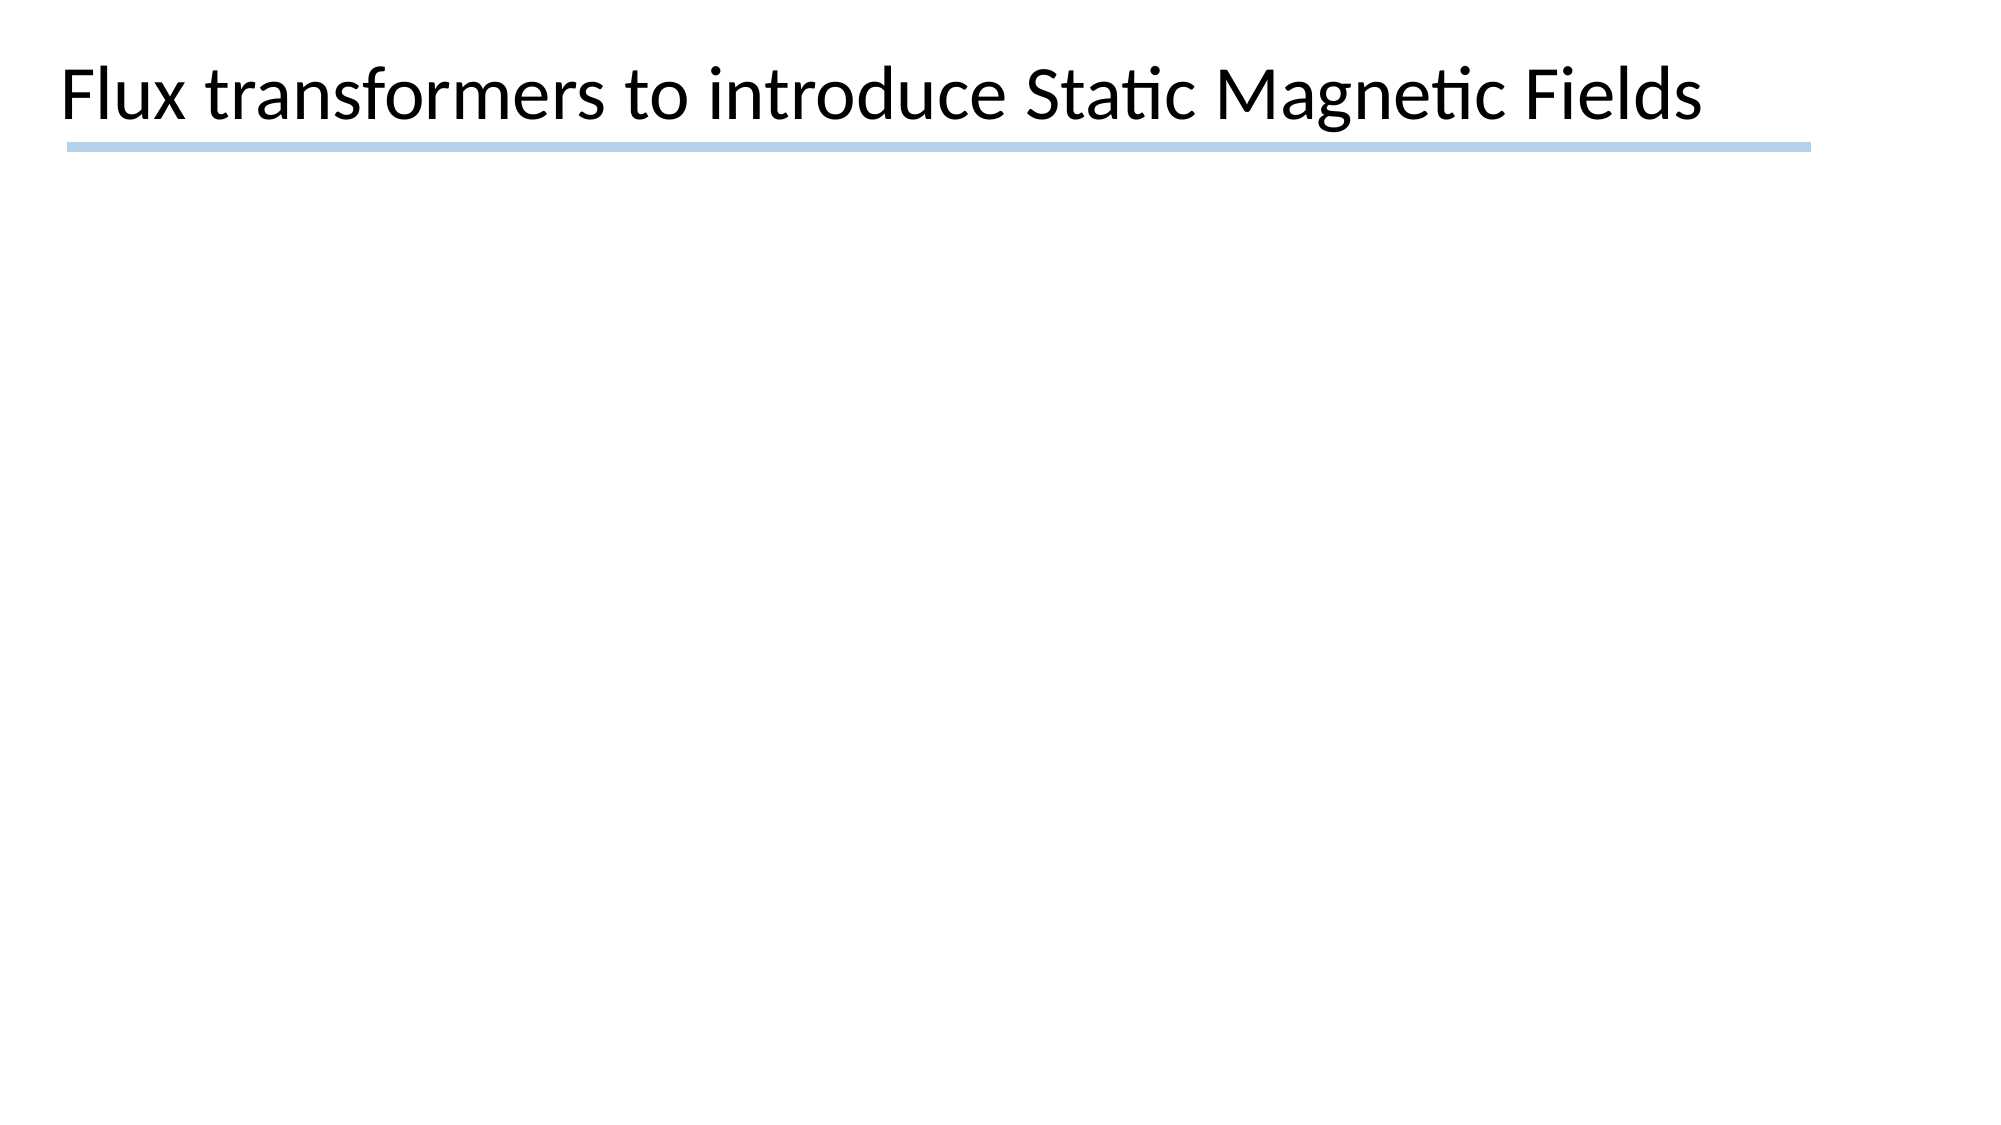

Flux transformers to introduce Static Magnetic Fields